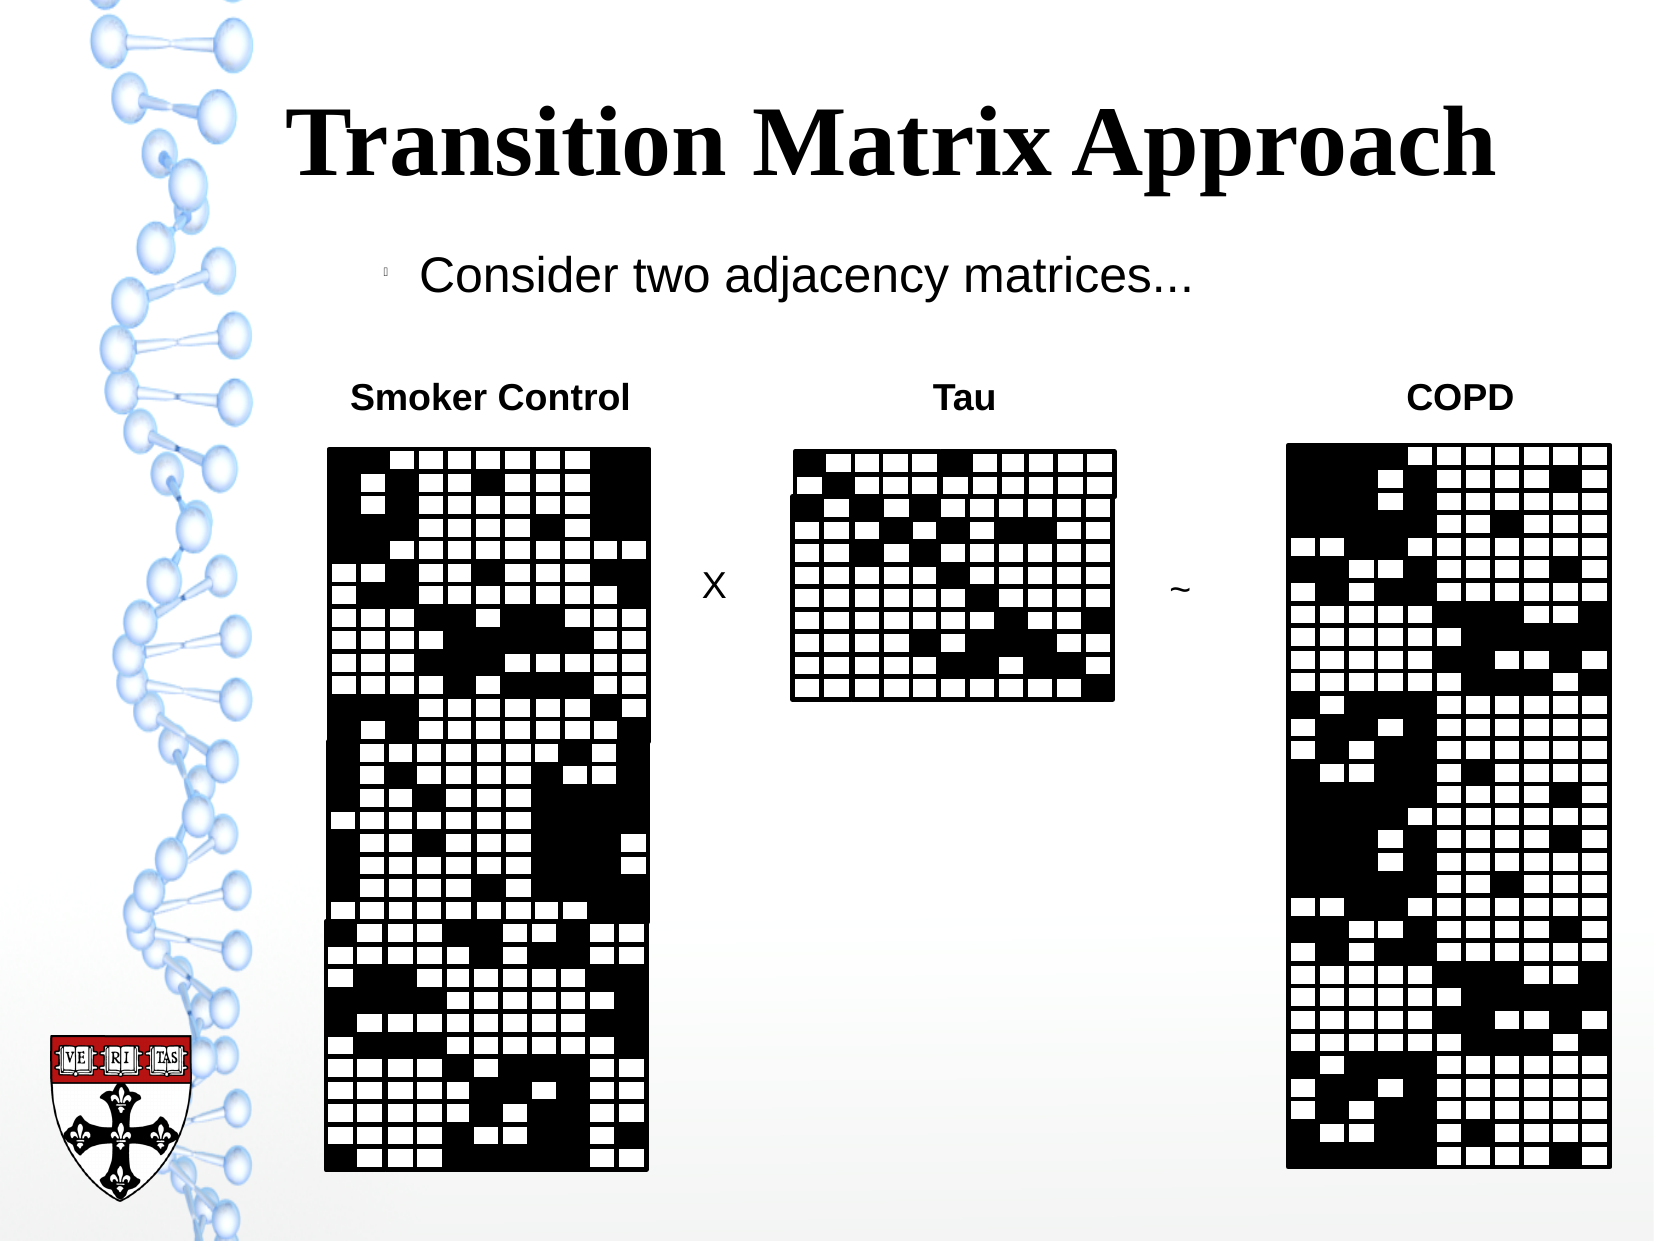

Transition Matrix Approach
Consider two adjacency matrices...

Tau
Smoker Control
COPD

X
~